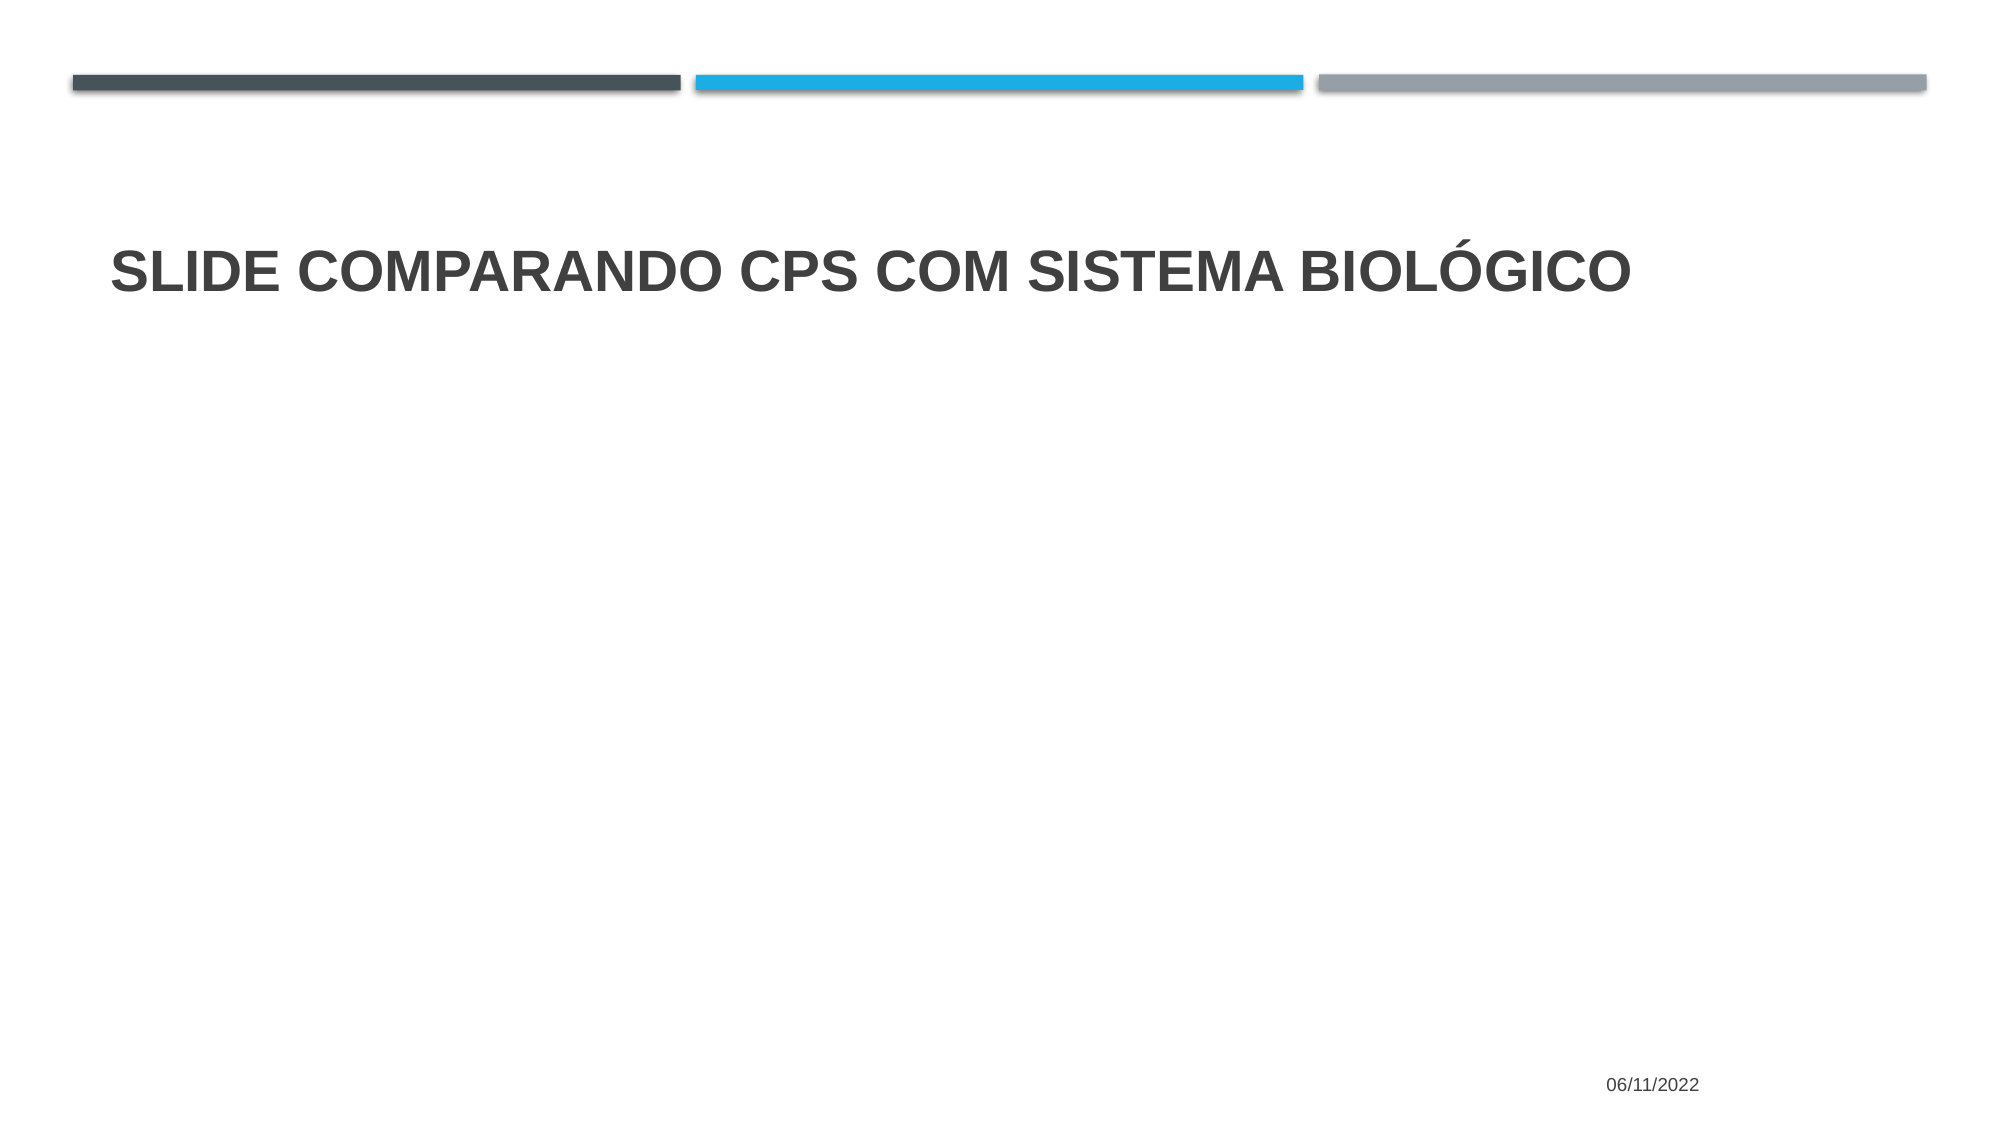

# Slide comparando cps com sistema biológico

06/11/2022